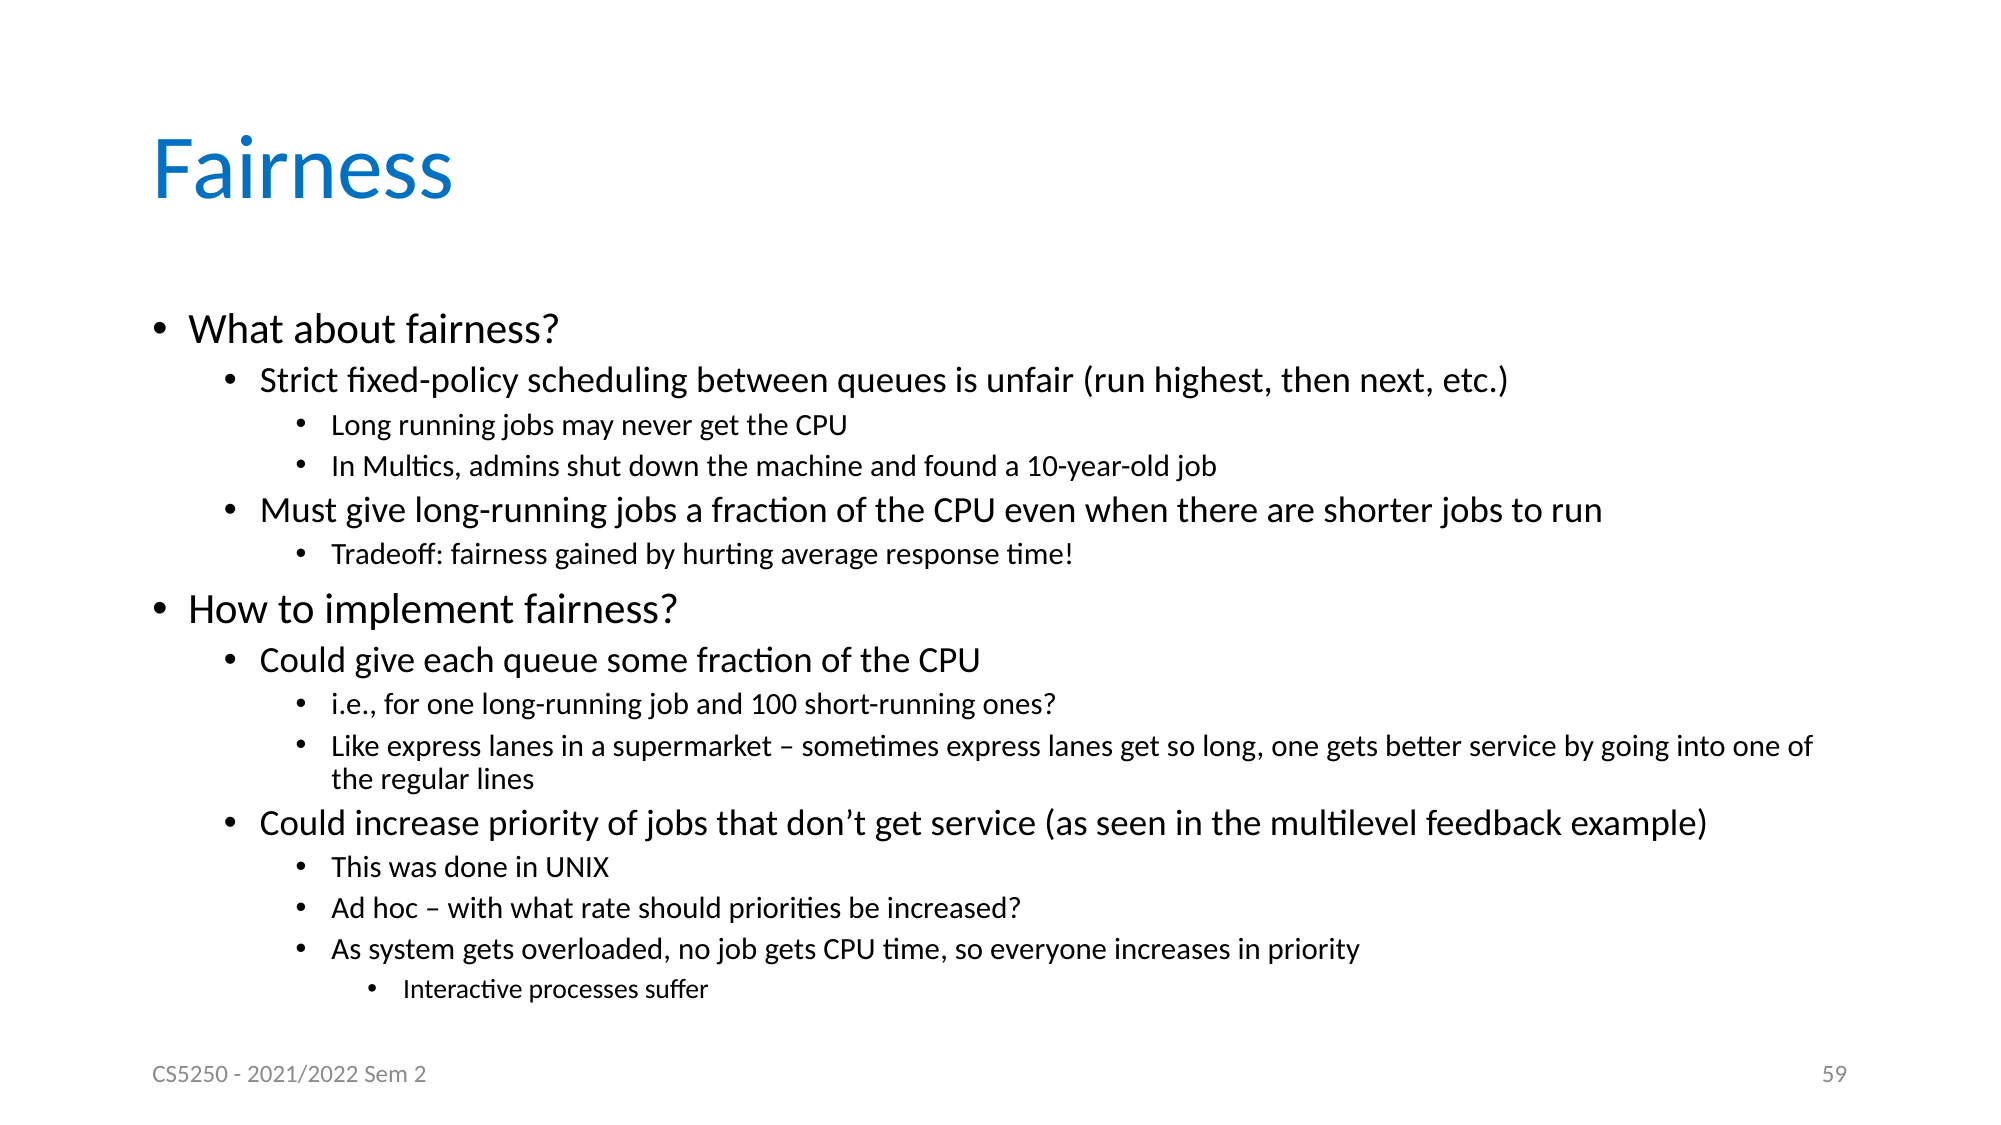

# Fairness
What about fairness?
Strict fixed-policy scheduling between queues is unfair (run highest, then next, etc.)
Long running jobs may never get the CPU
In Multics, admins shut down the machine and found a 10-year-old job
Must give long-running jobs a fraction of the CPU even when there are shorter jobs to run
Tradeoff: fairness gained by hurting average response time!
How to implement fairness?
Could give each queue some fraction of the CPU
i.e., for one long-running job and 100 short-running ones?
Like express lanes in a supermarket – sometimes express lanes get so long, one gets better service by going into one of the regular lines
Could increase priority of jobs that don’t get service (as seen in the multilevel feedback example)
This was done in UNIX
Ad hoc – with what rate should priorities be increased?
As system gets overloaded, no job gets CPU time, so everyone increases in priority
Interactive processes suffer
CS5250 - 2021/2022 Sem 2
59